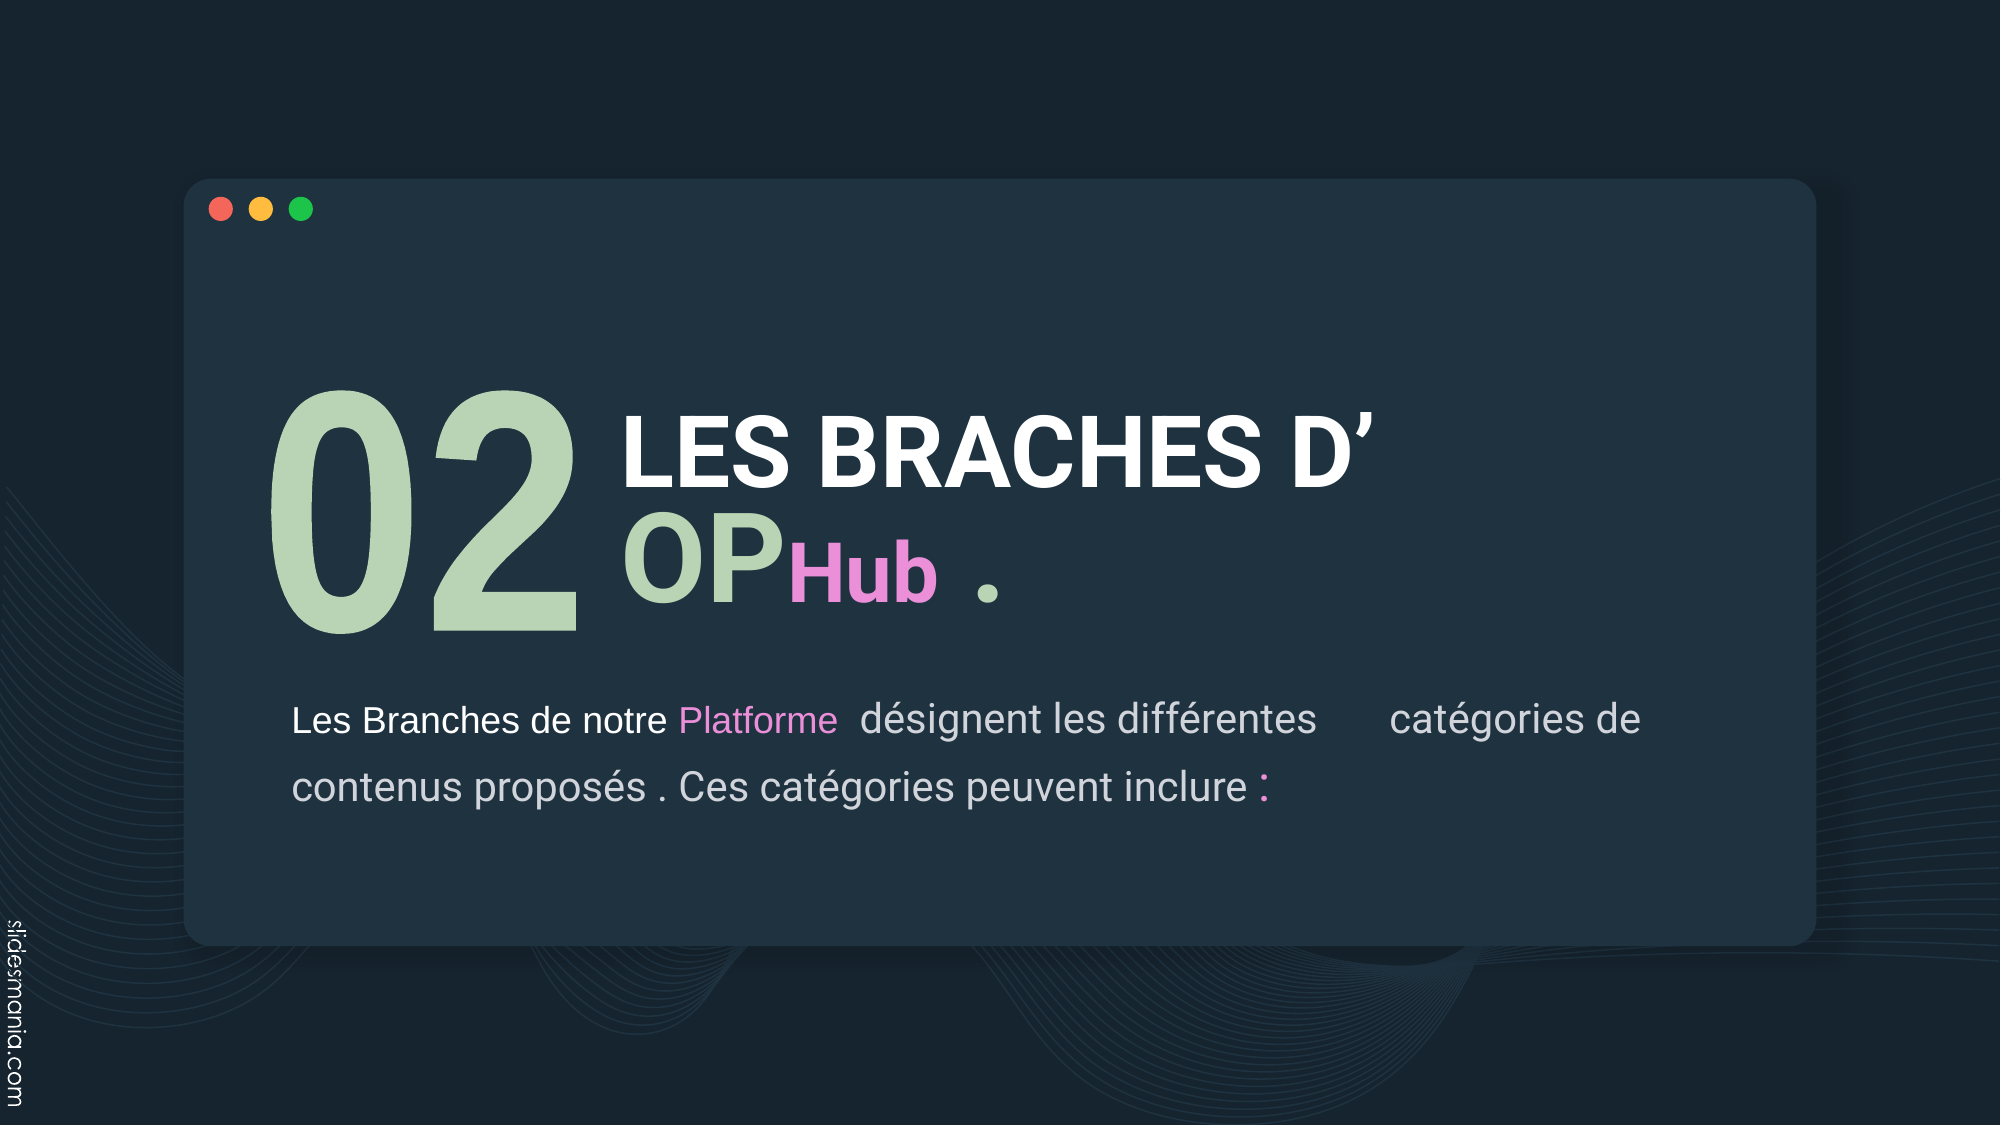

02
# LES BRACHES D’        OPHub .
Les Branches de notre Platforme  désignent les différentes       catégories de contenus proposés . Ces catégories peuvent inclure :